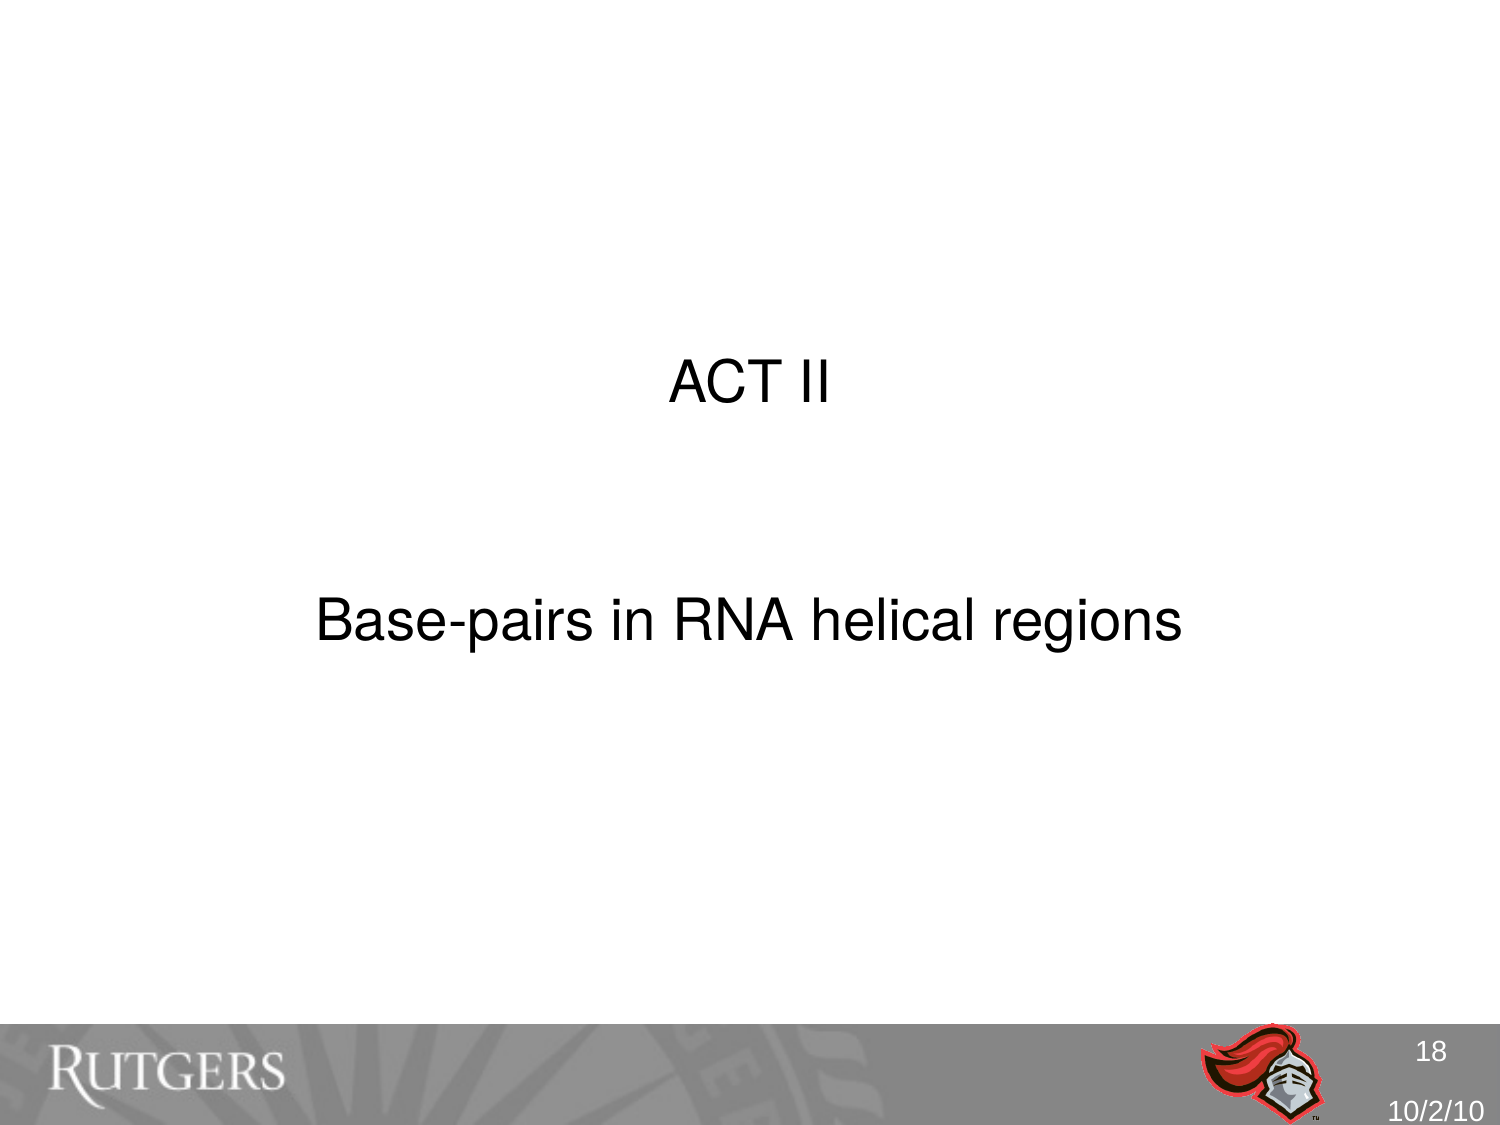

# ACT II
Base-pairs in RNA helical regions
18
10/2/10